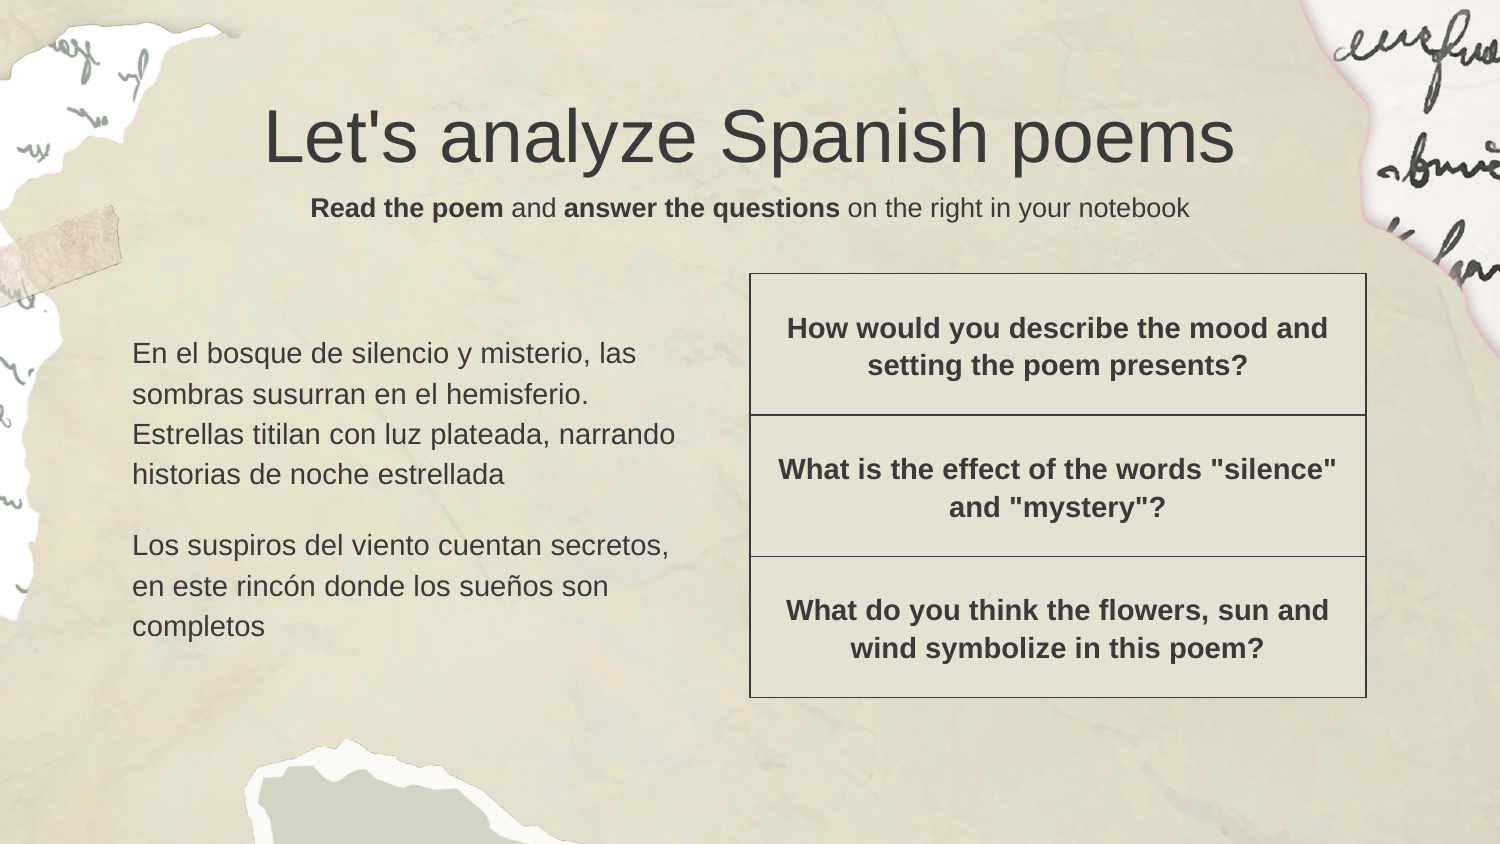

# Let's analyze Spanish poems
Read the poem and answer the questions on the right in your notebook
| How would you describe the mood and setting the poem presents? |
| --- |
| What is the effect of the words "silence" and "mystery"? |
| What do you think the flowers, sun and wind symbolize in this poem? |
En el bosque de silencio y misterio, las sombras susurran en el hemisferio. Estrellas titilan con luz plateada, narrando historias de noche estrellada
Los suspiros del viento cuentan secretos, en este rincón donde los sueños son completos